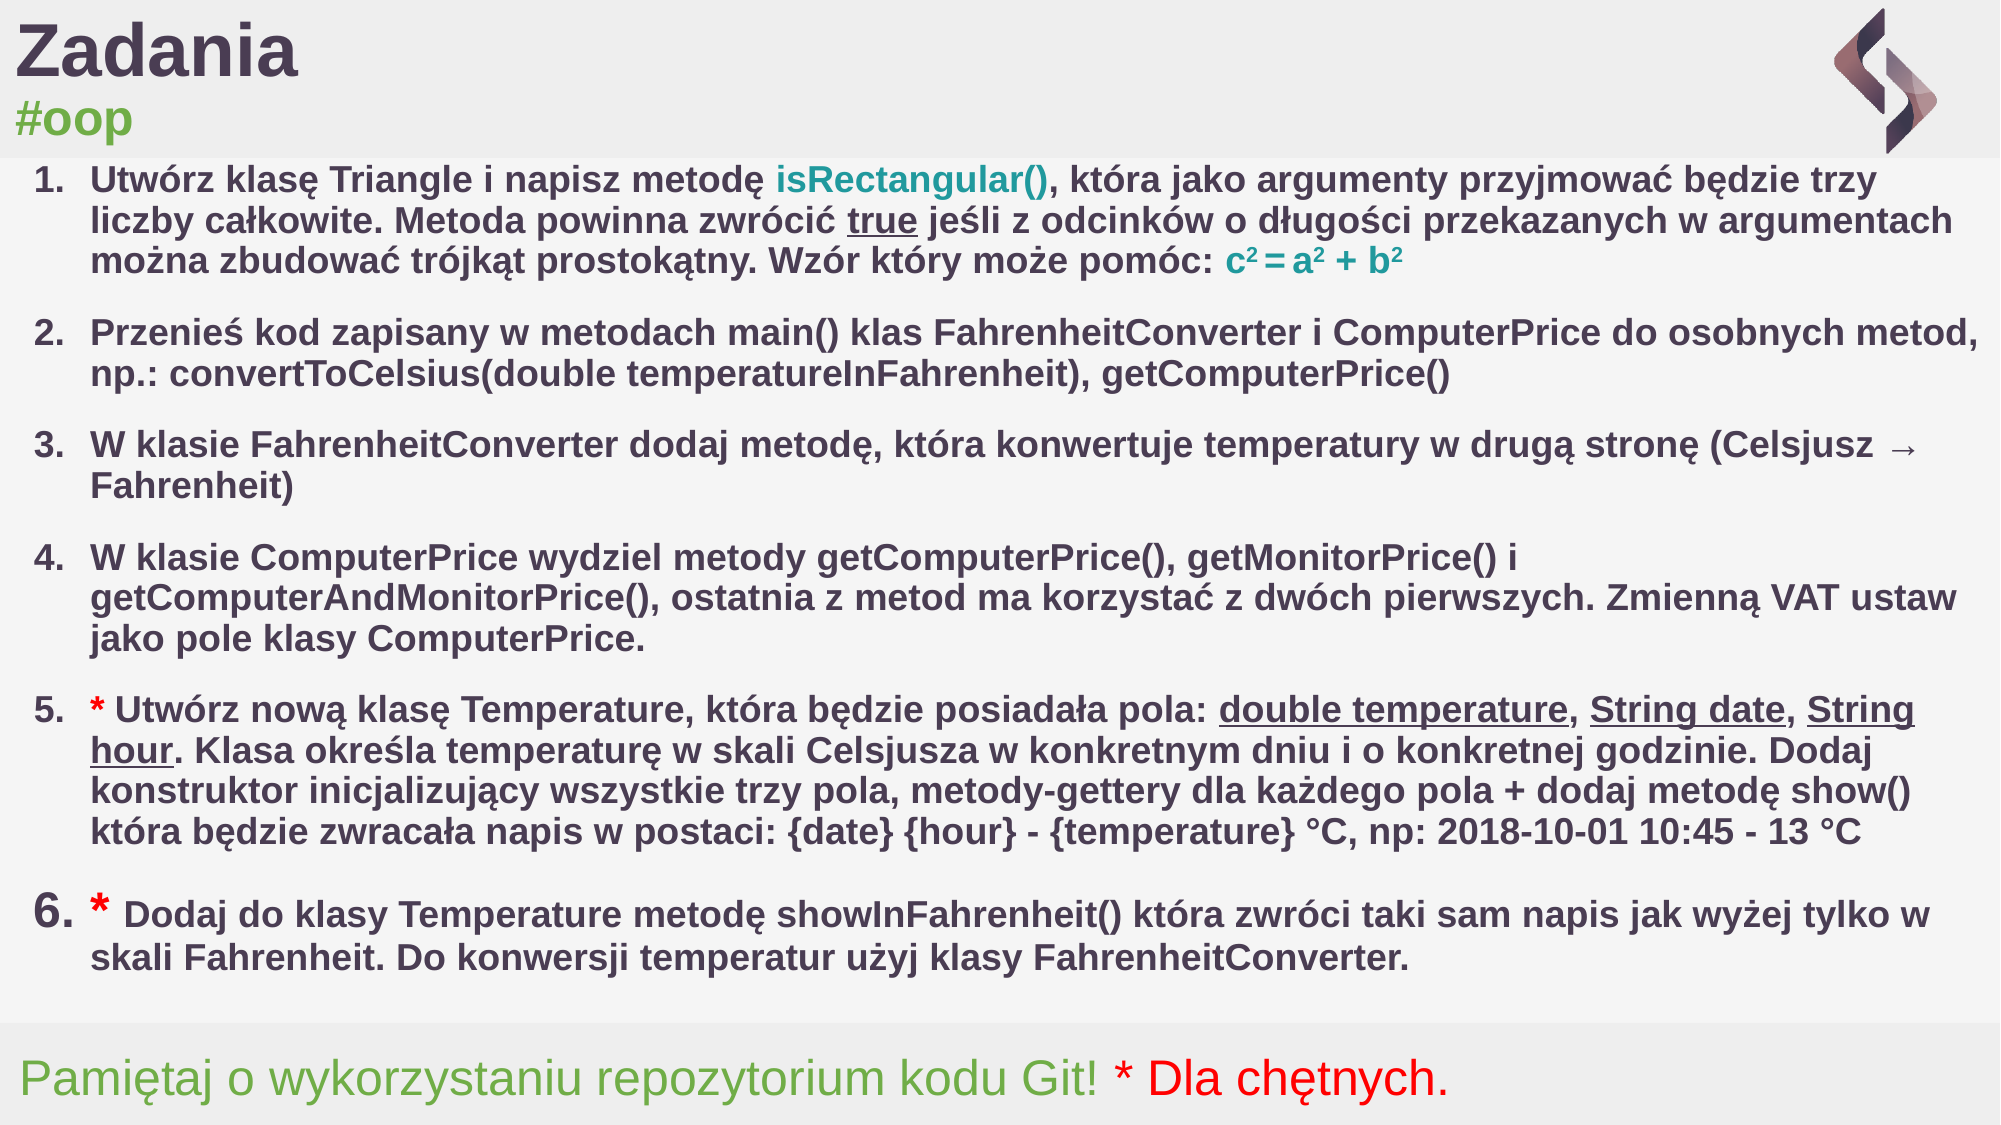

# Zadania
#oop
Utwórz klasę Triangle i napisz metodę isRectangular(), która jako argumenty przyjmować będzie trzy liczby całkowite. Metoda powinna zwrócić true jeśli z odcinków o długości przekazanych w argumentach można zbudować trójkąt prostokątny. Wzór który może pomóc: c2 = a2 + b2

Przenieś kod zapisany w metodach main() klas FahrenheitConverter i ComputerPrice do osobnych metod, np.: convertToCelsius(double temperatureInFahrenheit), getComputerPrice()

W klasie FahrenheitConverter dodaj metodę, która konwertuje temperatury w drugą stronę (Celsjusz → Fahrenheit)

W klasie ComputerPrice wydziel metody getComputerPrice(), getMonitorPrice() i getComputerAndMonitorPrice(), ostatnia z metod ma korzystać z dwóch pierwszych. Zmienną VAT ustaw jako pole klasy ComputerPrice.

* Utwórz nową klasę Temperature, która będzie posiadała pola: double temperature, String date, String hour. Klasa określa temperaturę w skali Celsjusza w konkretnym dniu i o konkretnej godzinie. Dodaj konstruktor inicjalizujący wszystkie trzy pola, metody-gettery dla każdego pola + dodaj metodę show() która będzie zwracała napis w postaci: {date} {hour} - {temperature} °C, np: 2018-10-01 10:45 - 13 °C

* Dodaj do klasy Temperature metodę showInFahrenheit() która zwróci taki sam napis jak wyżej tylko w skali Fahrenheit. Do konwersji temperatur użyj klasy FahrenheitConverter.

Pamiętaj o wykorzystaniu repozytorium kodu Git! * Dla chętnych.